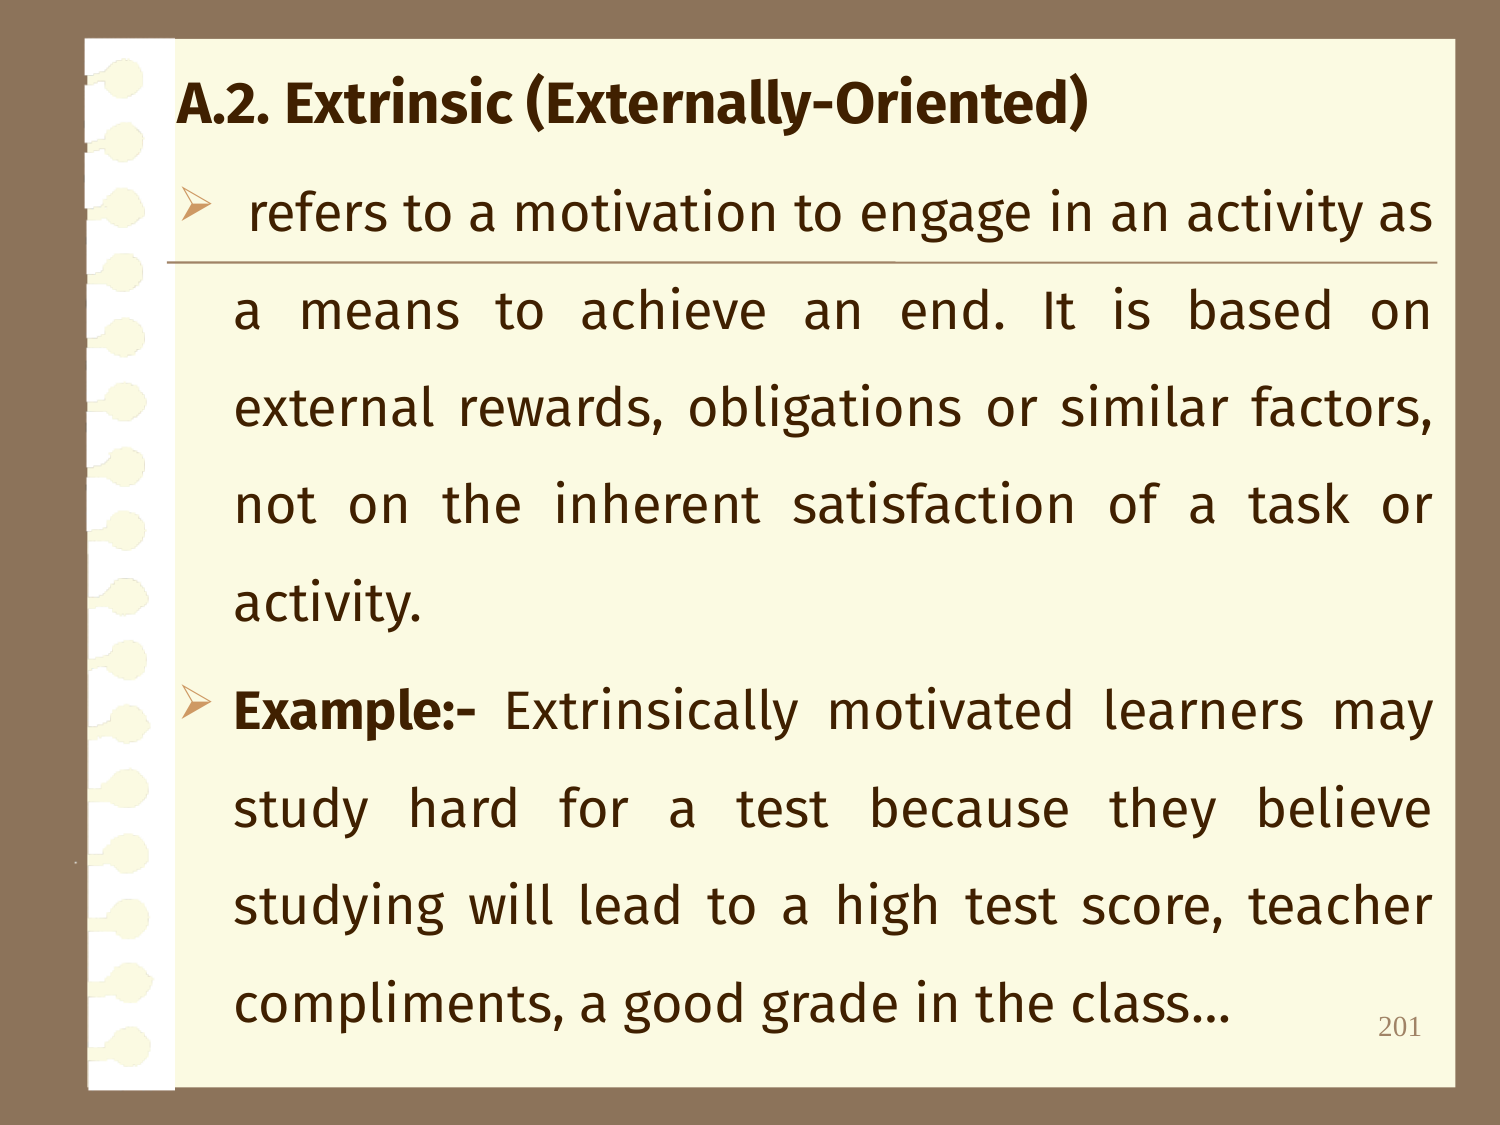

# A.2. Extrinsic (Externally-Oriented)
 refers to a motivation to engage in an activity as a means to achieve an end. It is based on external rewards, obligations or similar factors, not on the inherent satisfaction of a task or activity.
Example:- Extrinsically motivated learners may study hard for a test because they believe studying will lead to a high test score, teacher compliments, a good grade in the class…

201